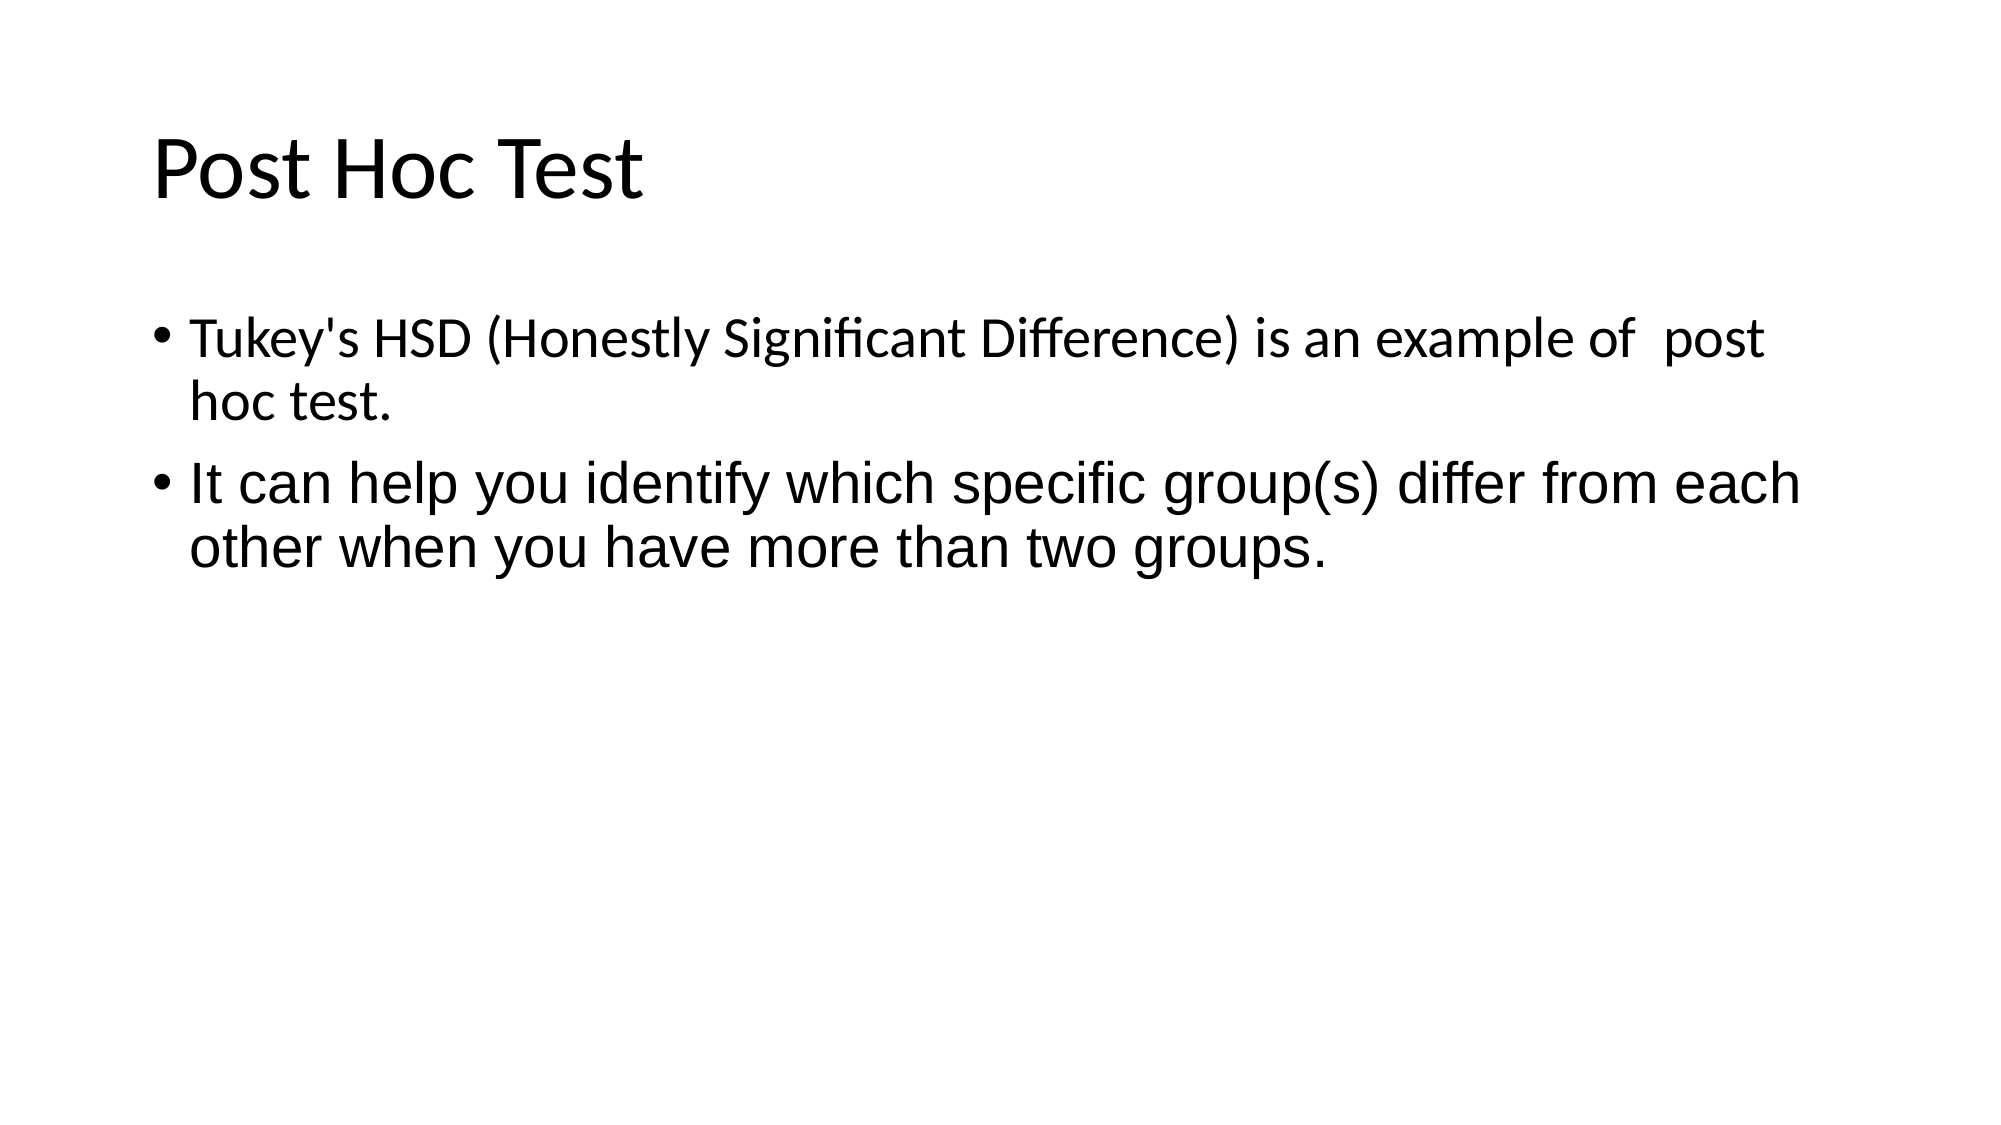

# Post Hoc Test
Tukey's HSD (Honestly Significant Difference) is an example of  post hoc test.
It can help you identify which specific group(s) differ from each other when you have more than two groups.